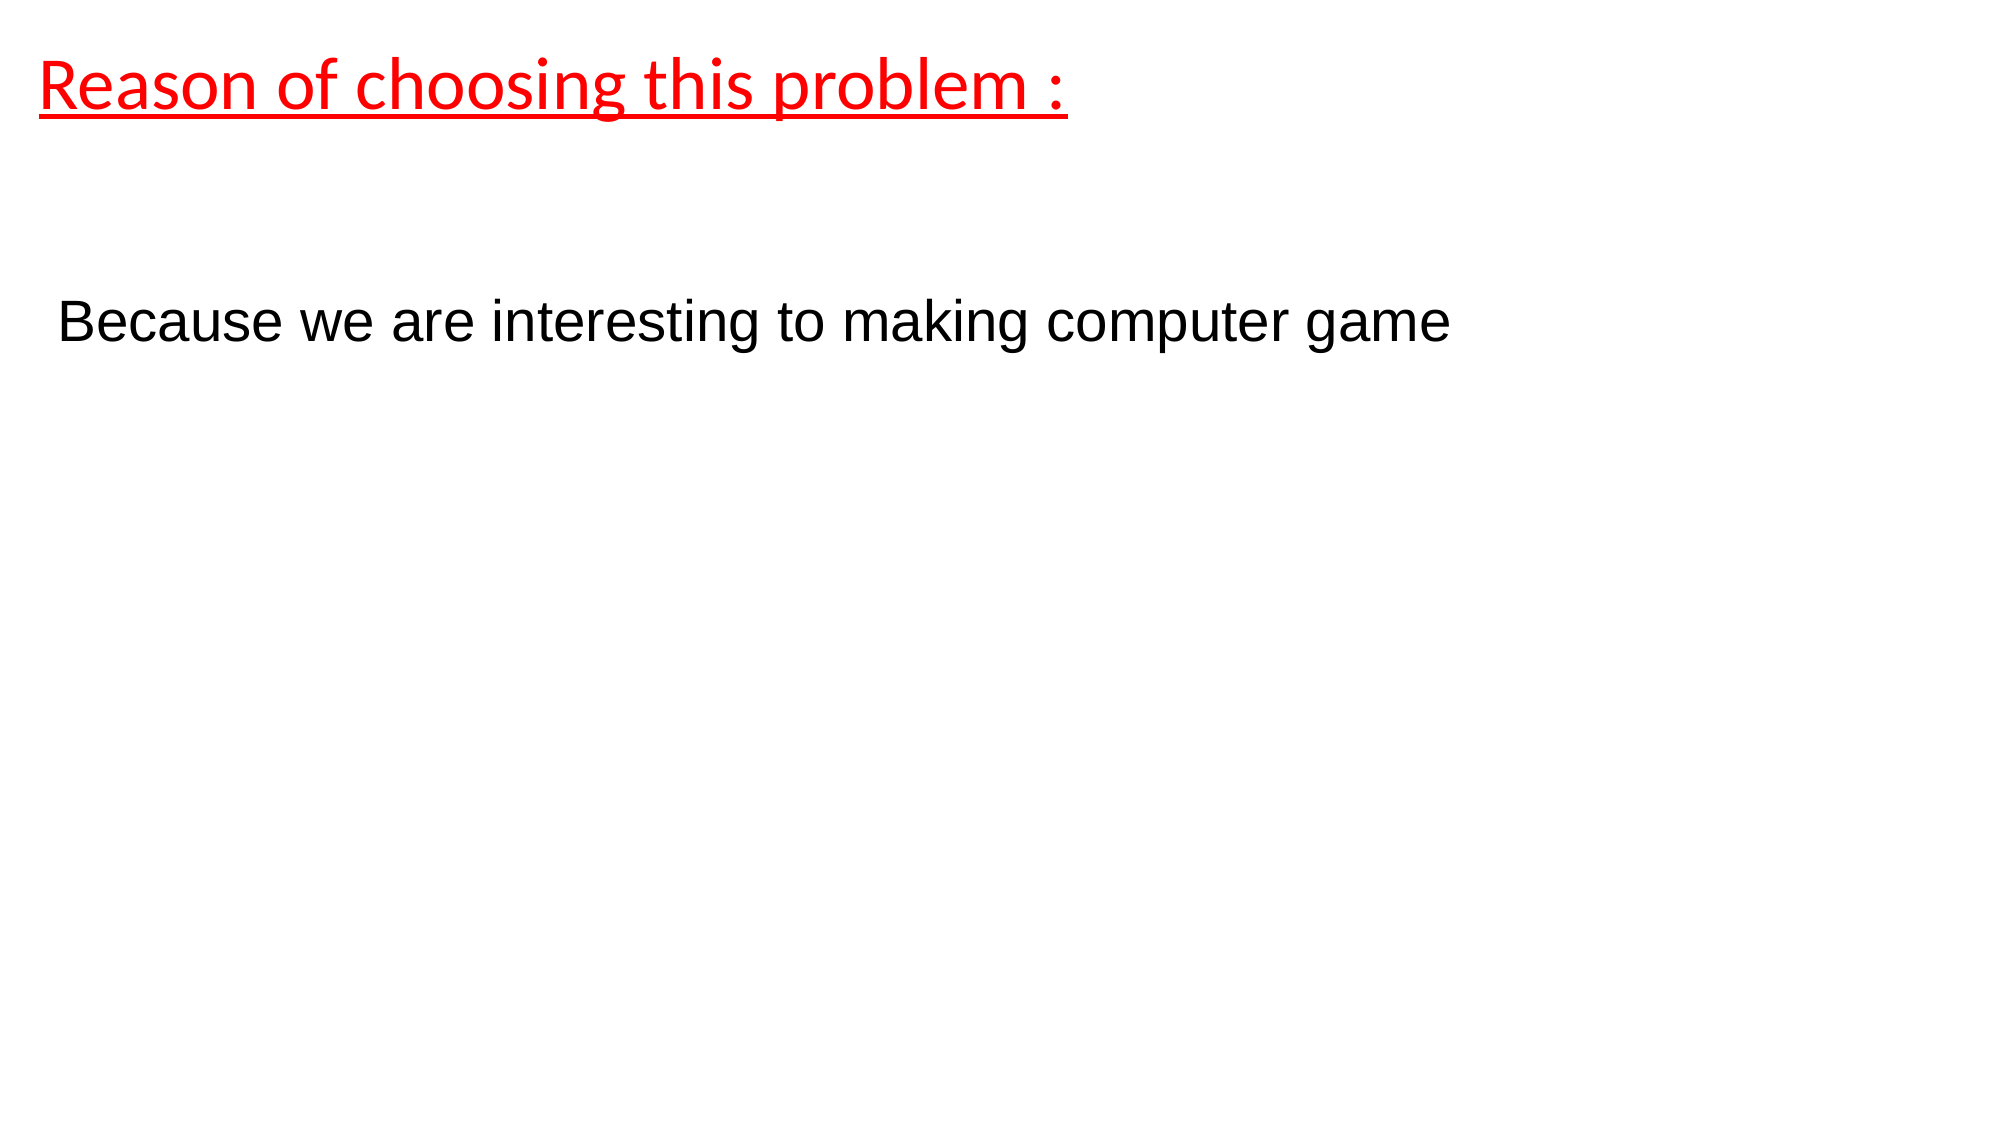

Reason of choosing this problem :
Because we are interesting to making computer game